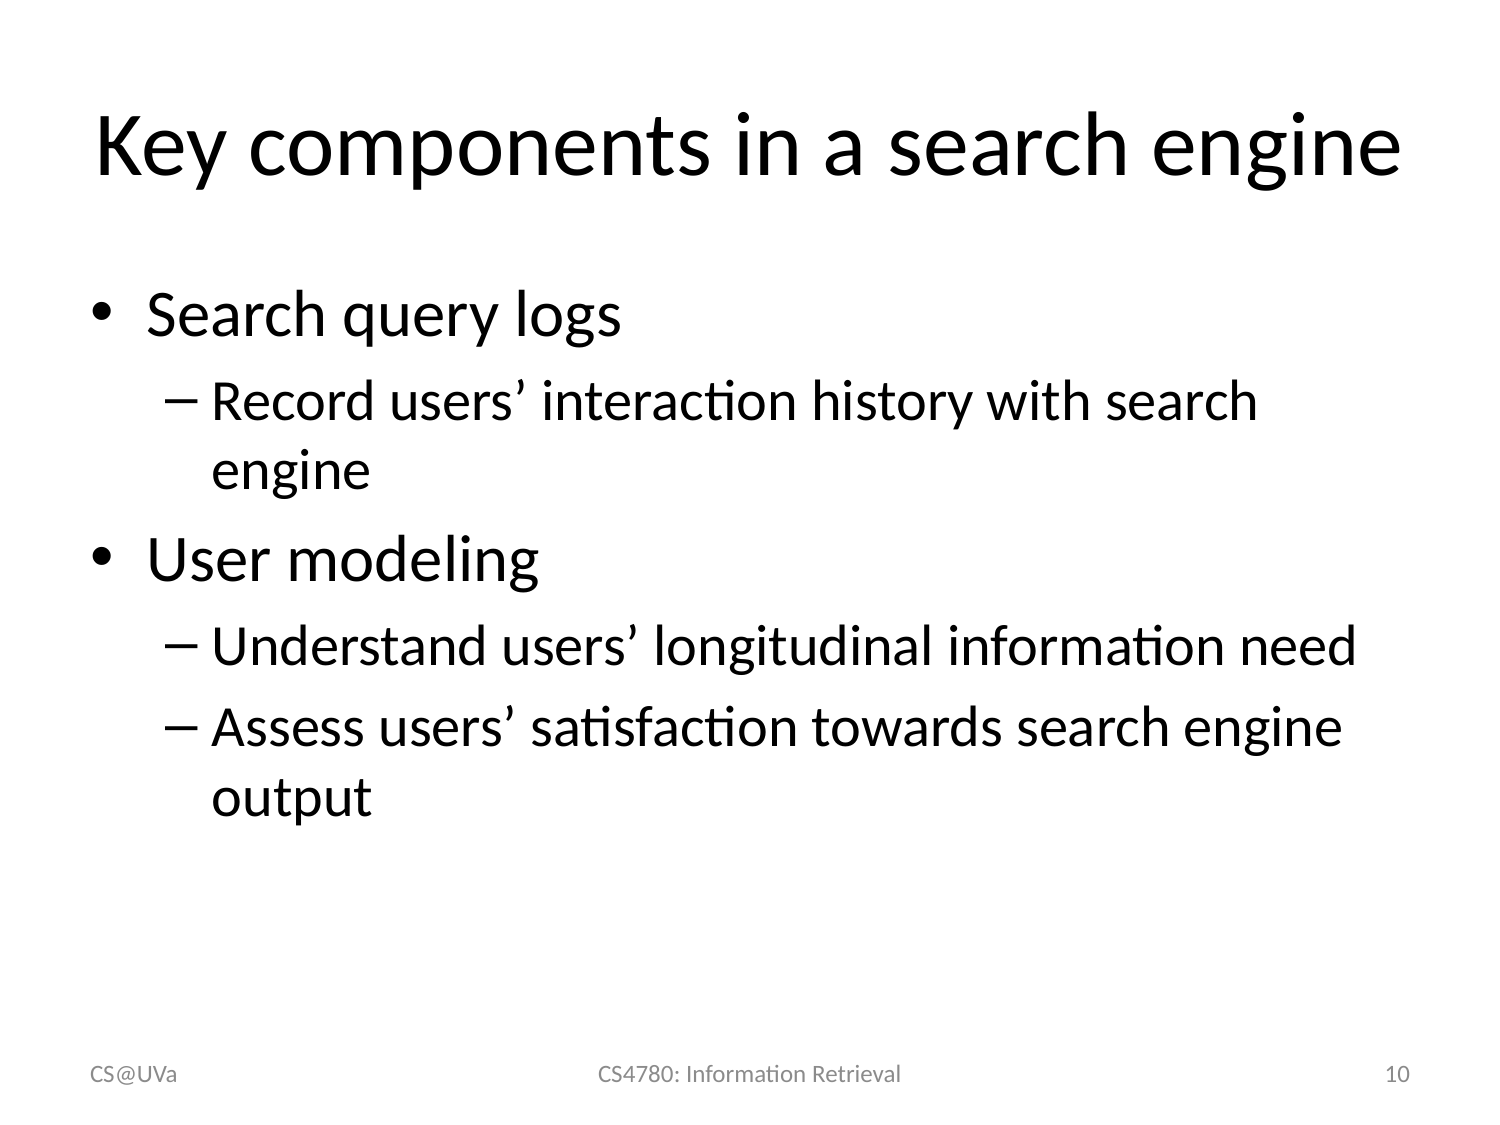

# Key components in a search engine
Search query logs
Record users’ interaction history with search engine
User modeling
Understand users’ longitudinal information need
Assess users’ satisfaction towards search engine output
CS@UVa
CS4780: Information Retrieval
10